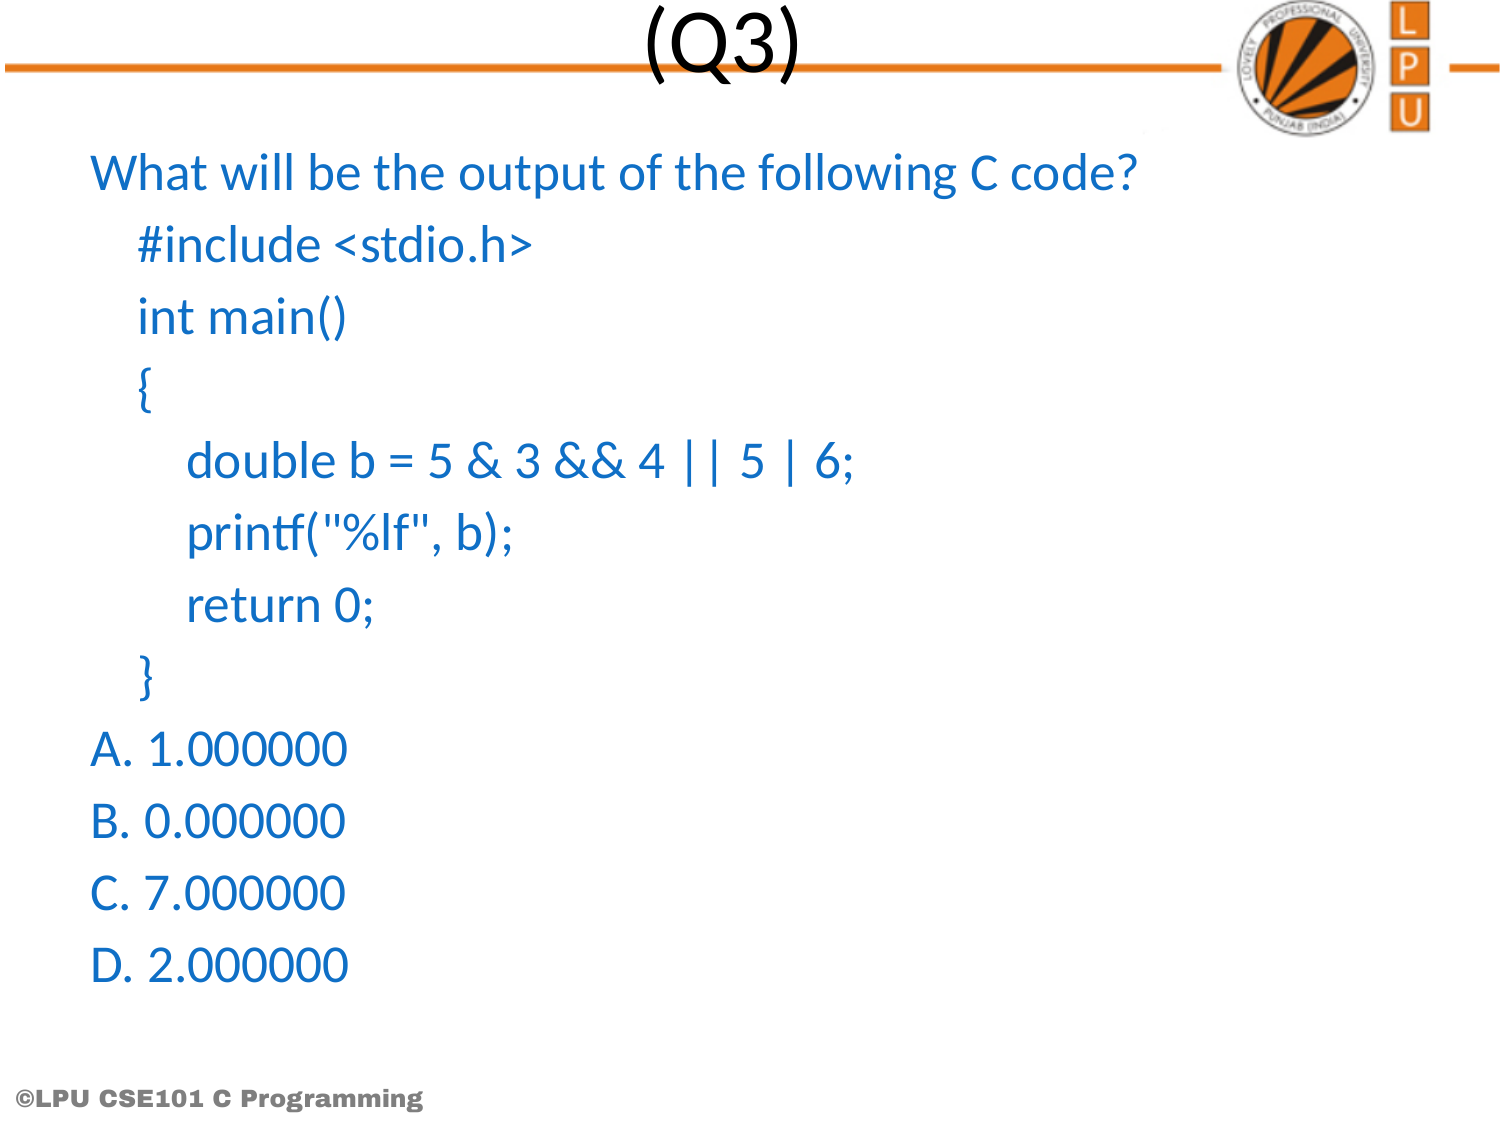

# (Q3)
What will be the output of the following C code?
    #include <stdio.h>
    int main()
    {
        double b = 5 & 3 && 4 || 5 | 6;
        printf("%lf", b);
        return 0;
    }
A. 1.000000
B. 0.000000
C. 7.000000
D. 2.000000